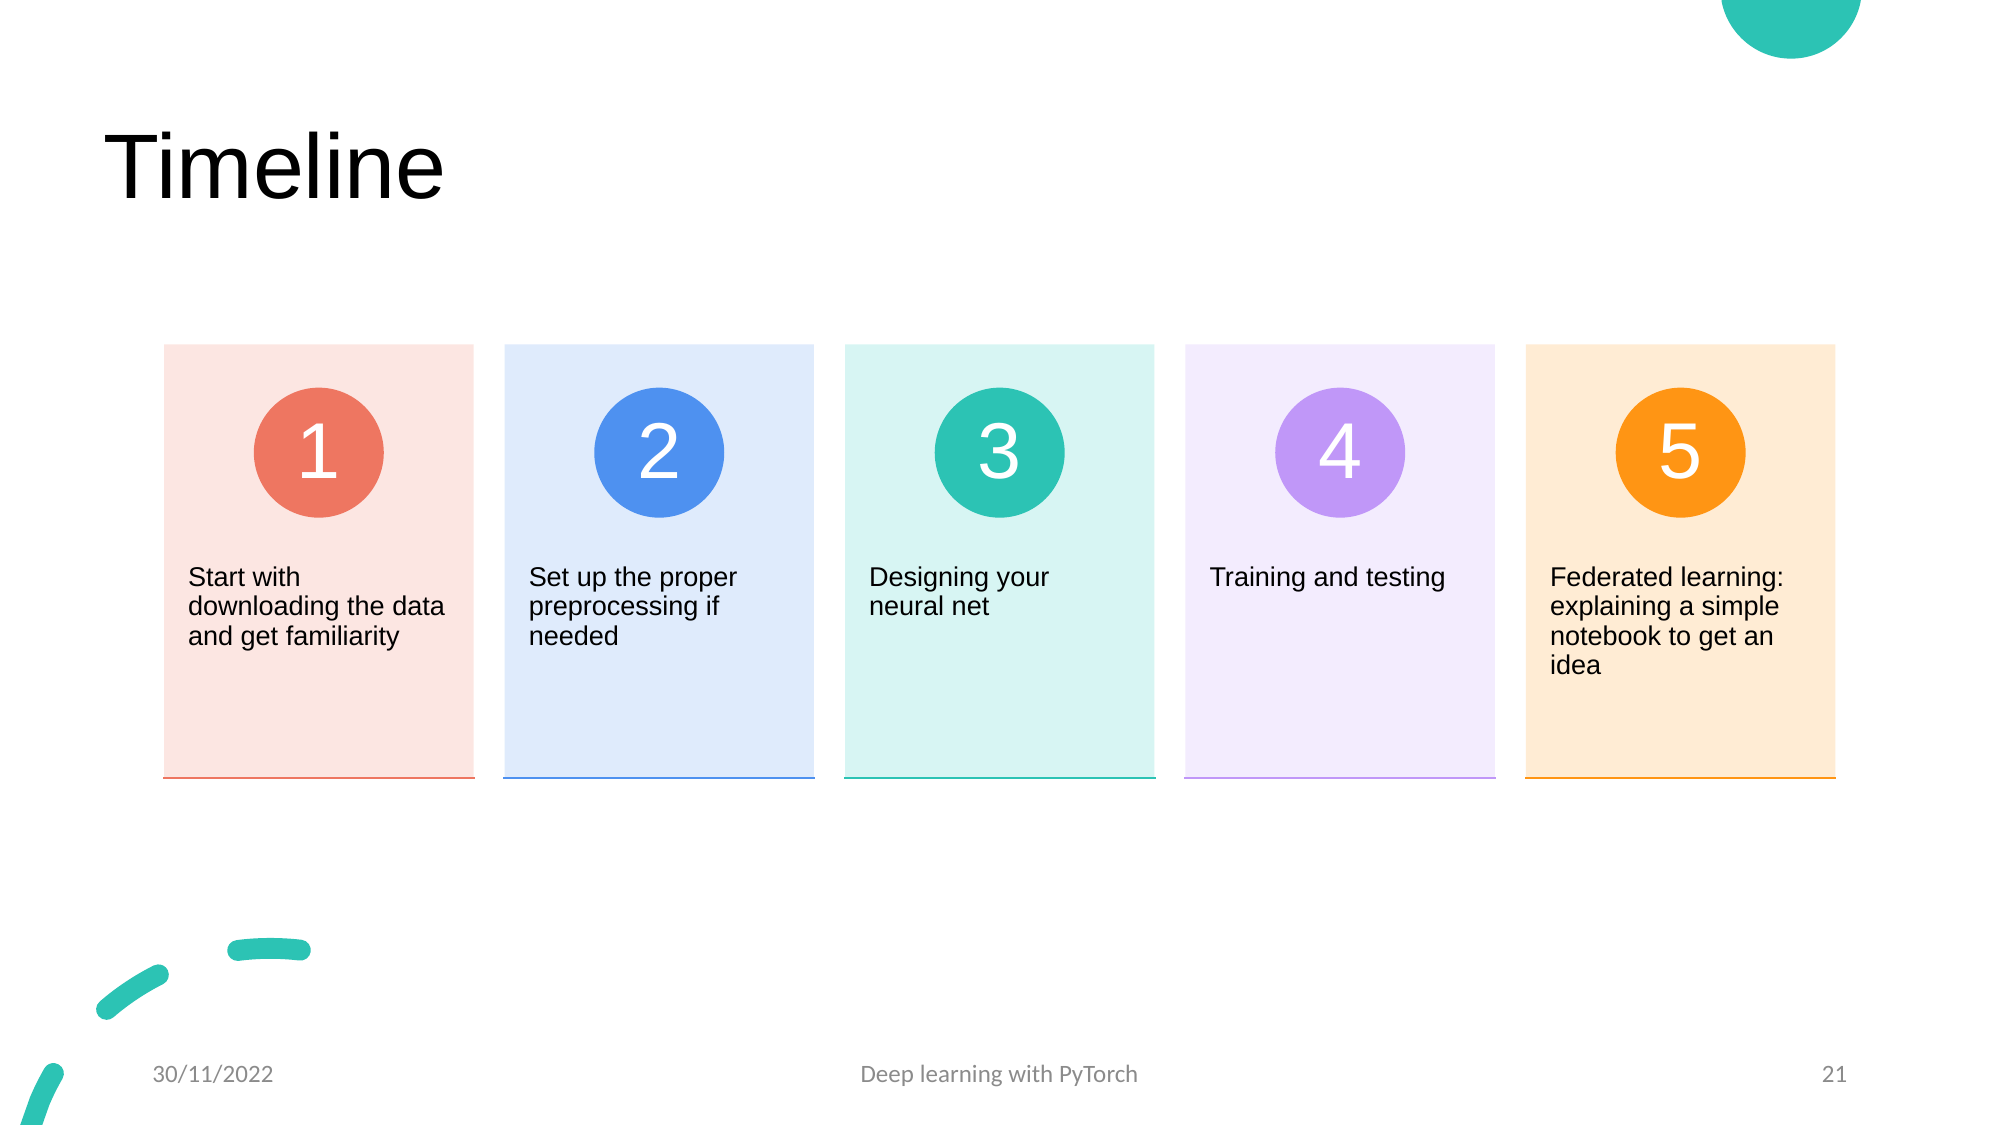

# Timeline
Start with downloading the data and get familiarity
1
Set up the proper preprocessing if needed
2
Designing your neural net
3
Training and testing
4
Federated learning: explaining a simple notebook to get an idea
5
30/11/2022
Deep learning with PyTorch
21